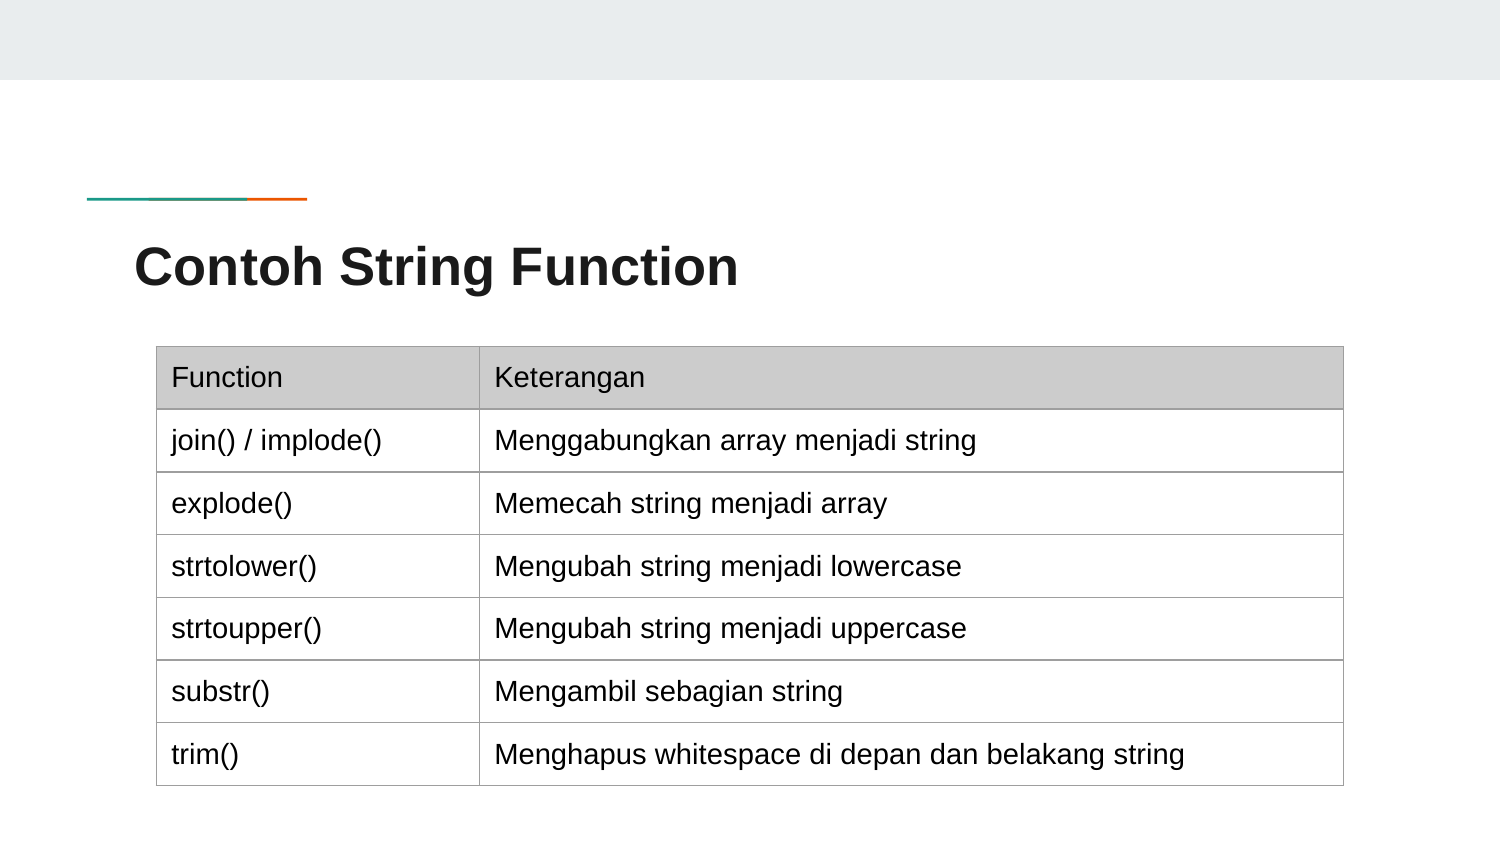

# Contoh String Function
| Function | Keterangan |
| --- | --- |
| join() / implode() | Menggabungkan array menjadi string |
| explode() | Memecah string menjadi array |
| strtolower() | Mengubah string menjadi lowercase |
| strtoupper() | Mengubah string menjadi uppercase |
| substr() | Mengambil sebagian string |
| trim() | Menghapus whitespace di depan dan belakang string |